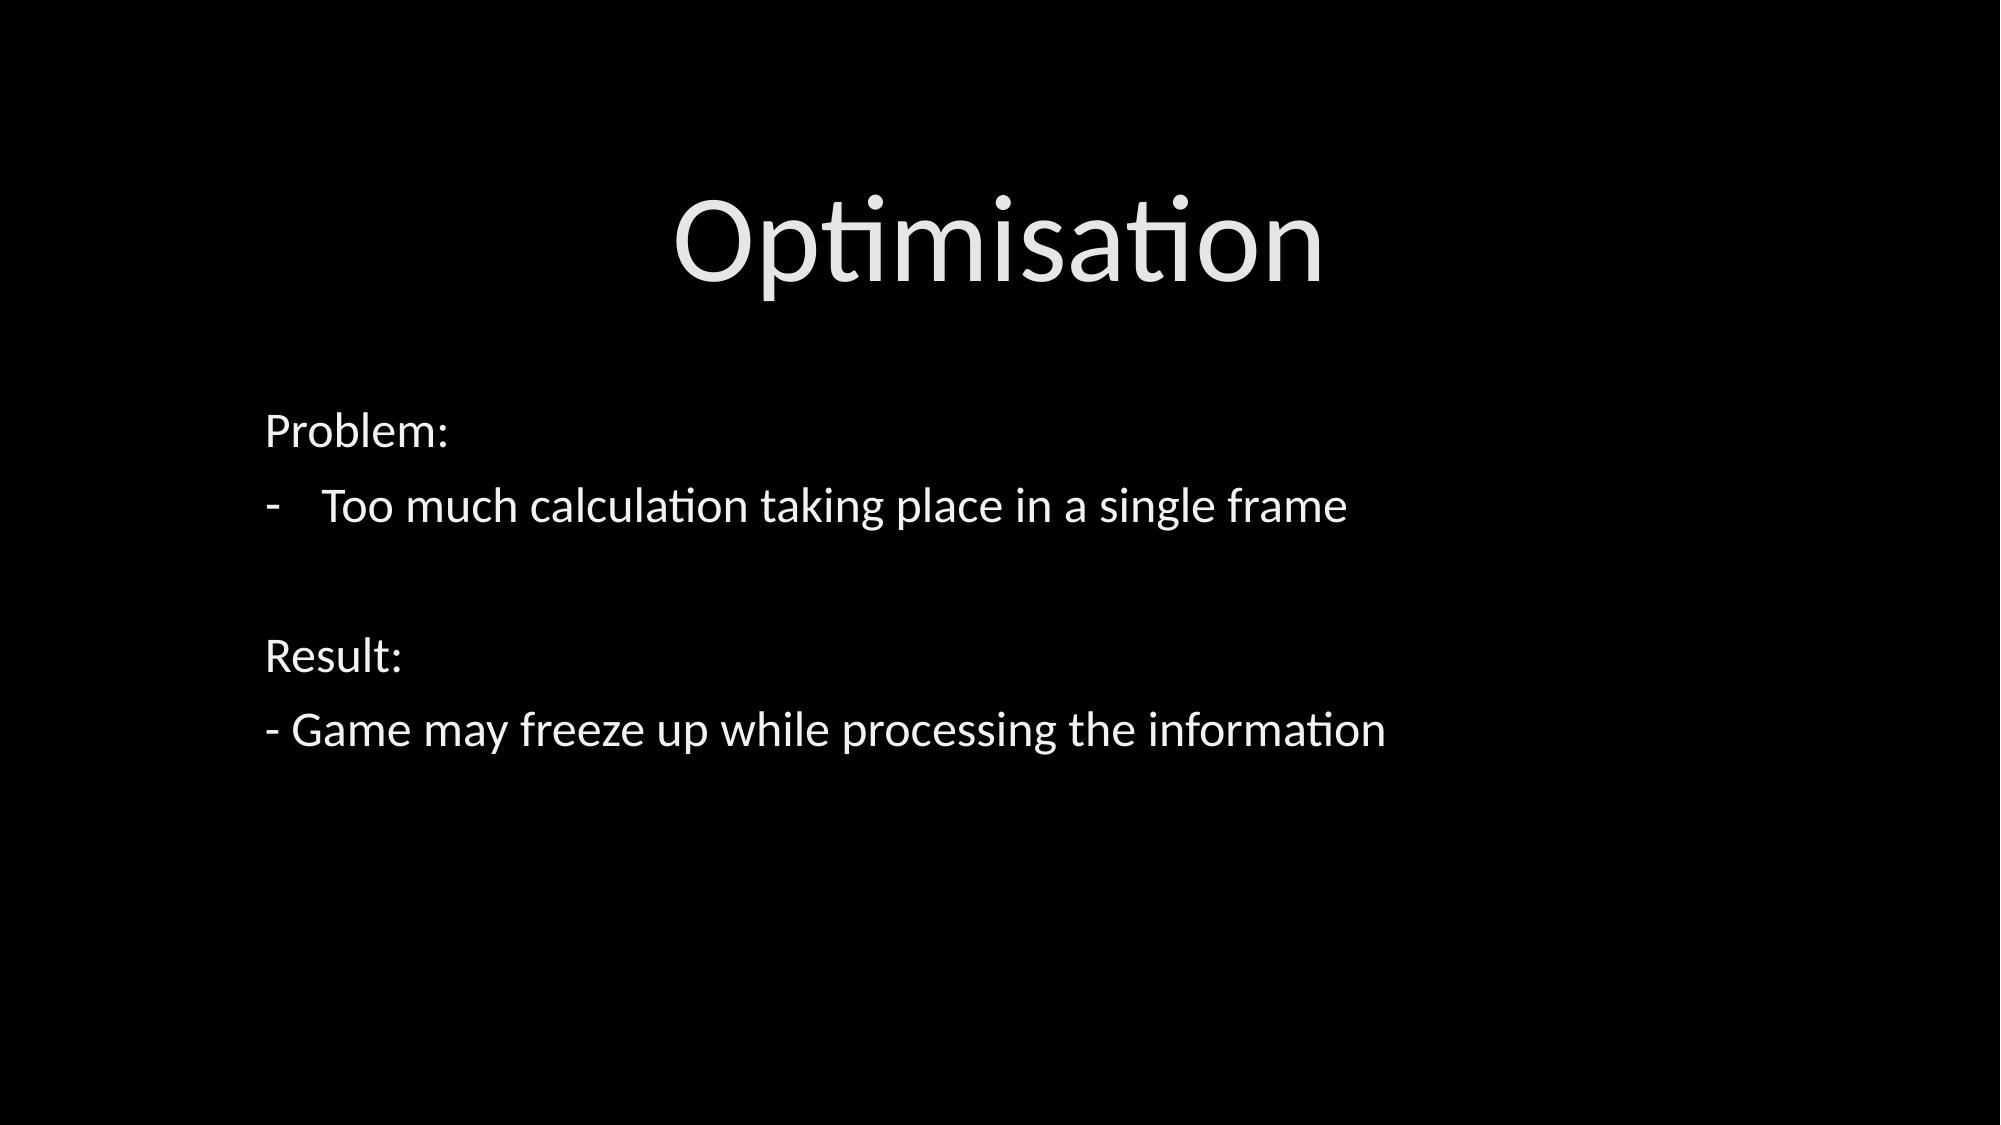

# Optimisation
Problem:
Too much calculation taking place in a single frame

Result:
- Game may freeze up while processing the information